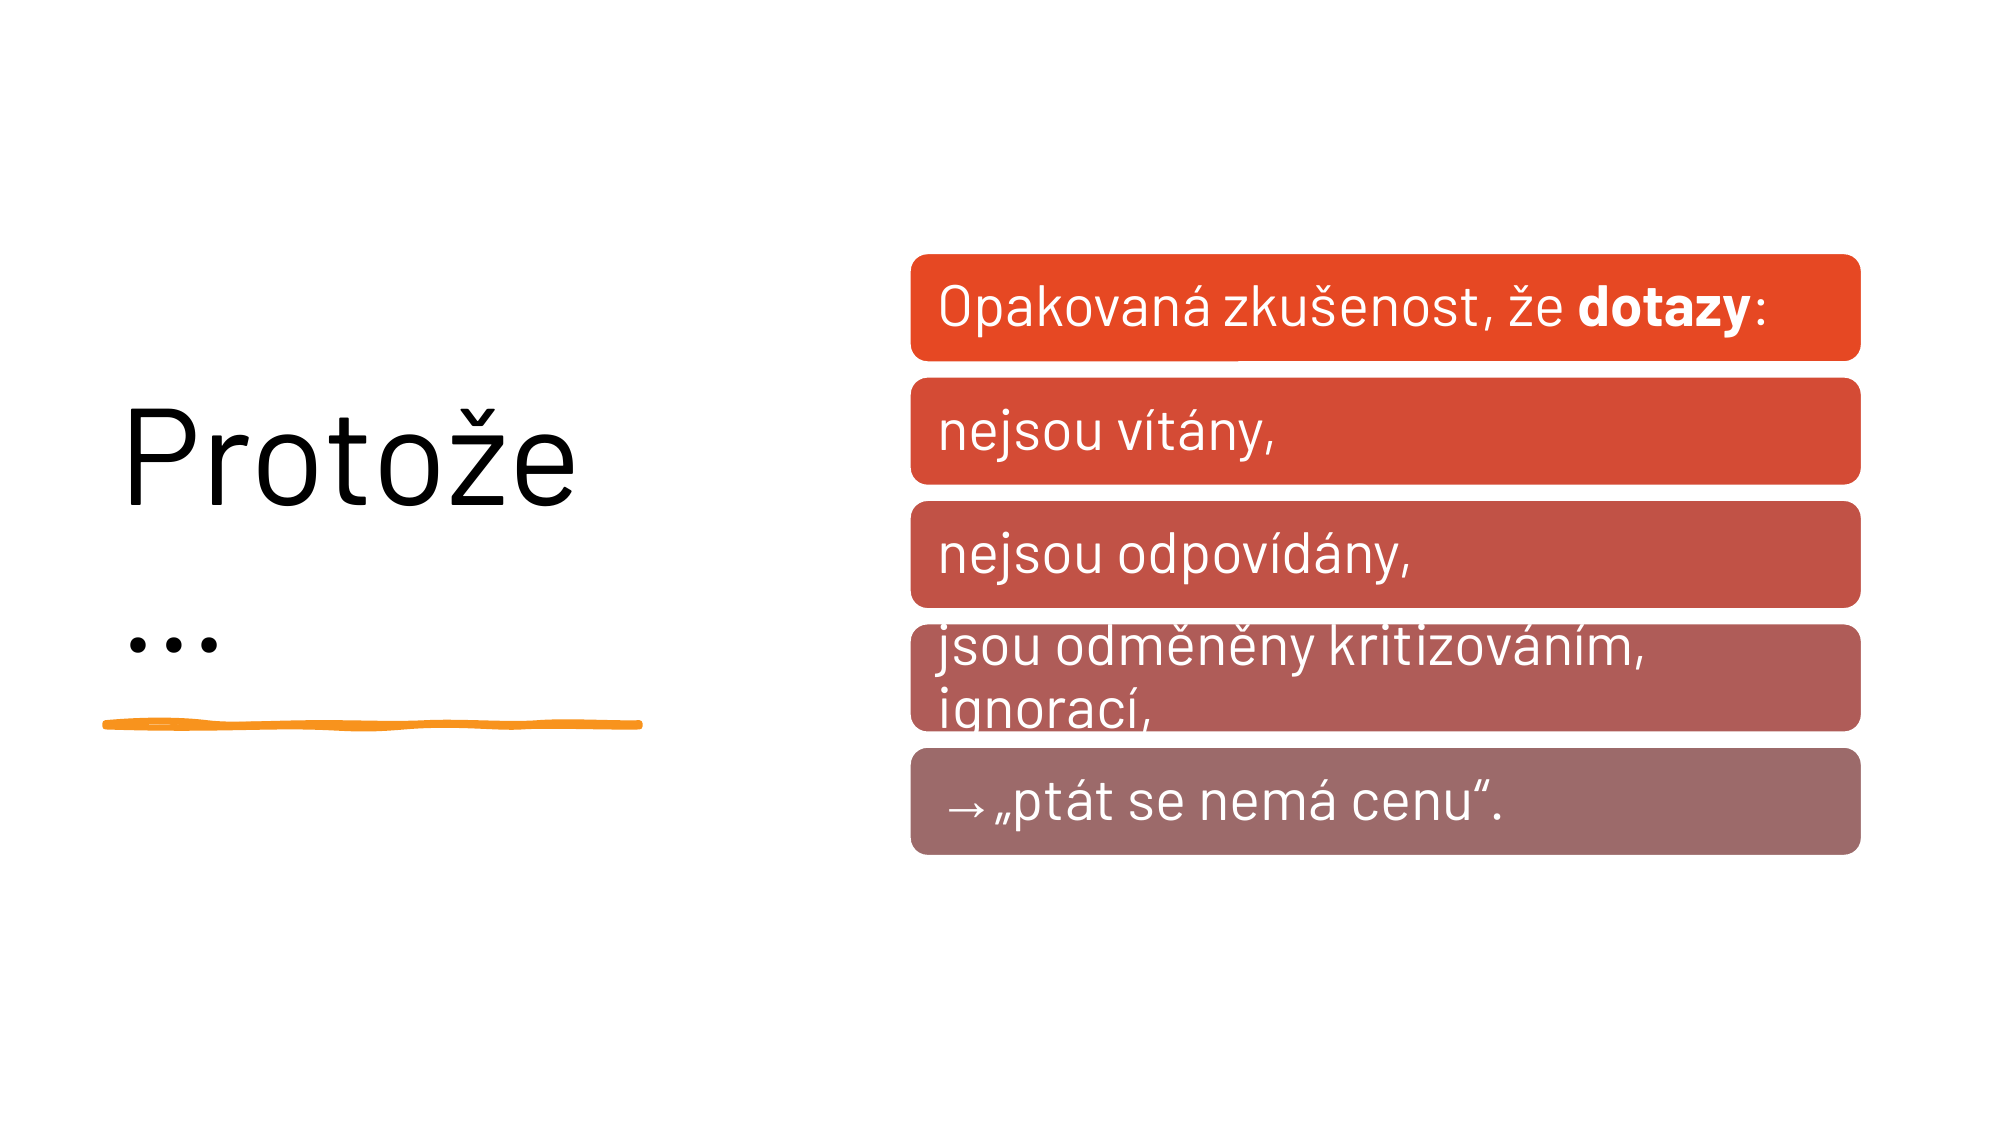

Opakovaná zkušenost, že dotazy:
nejsou vítány,
nejsou odpovídány,
jsou odměněny kritizováním, ignorací,
→„ptát se nemá cenu“.
# Protože…